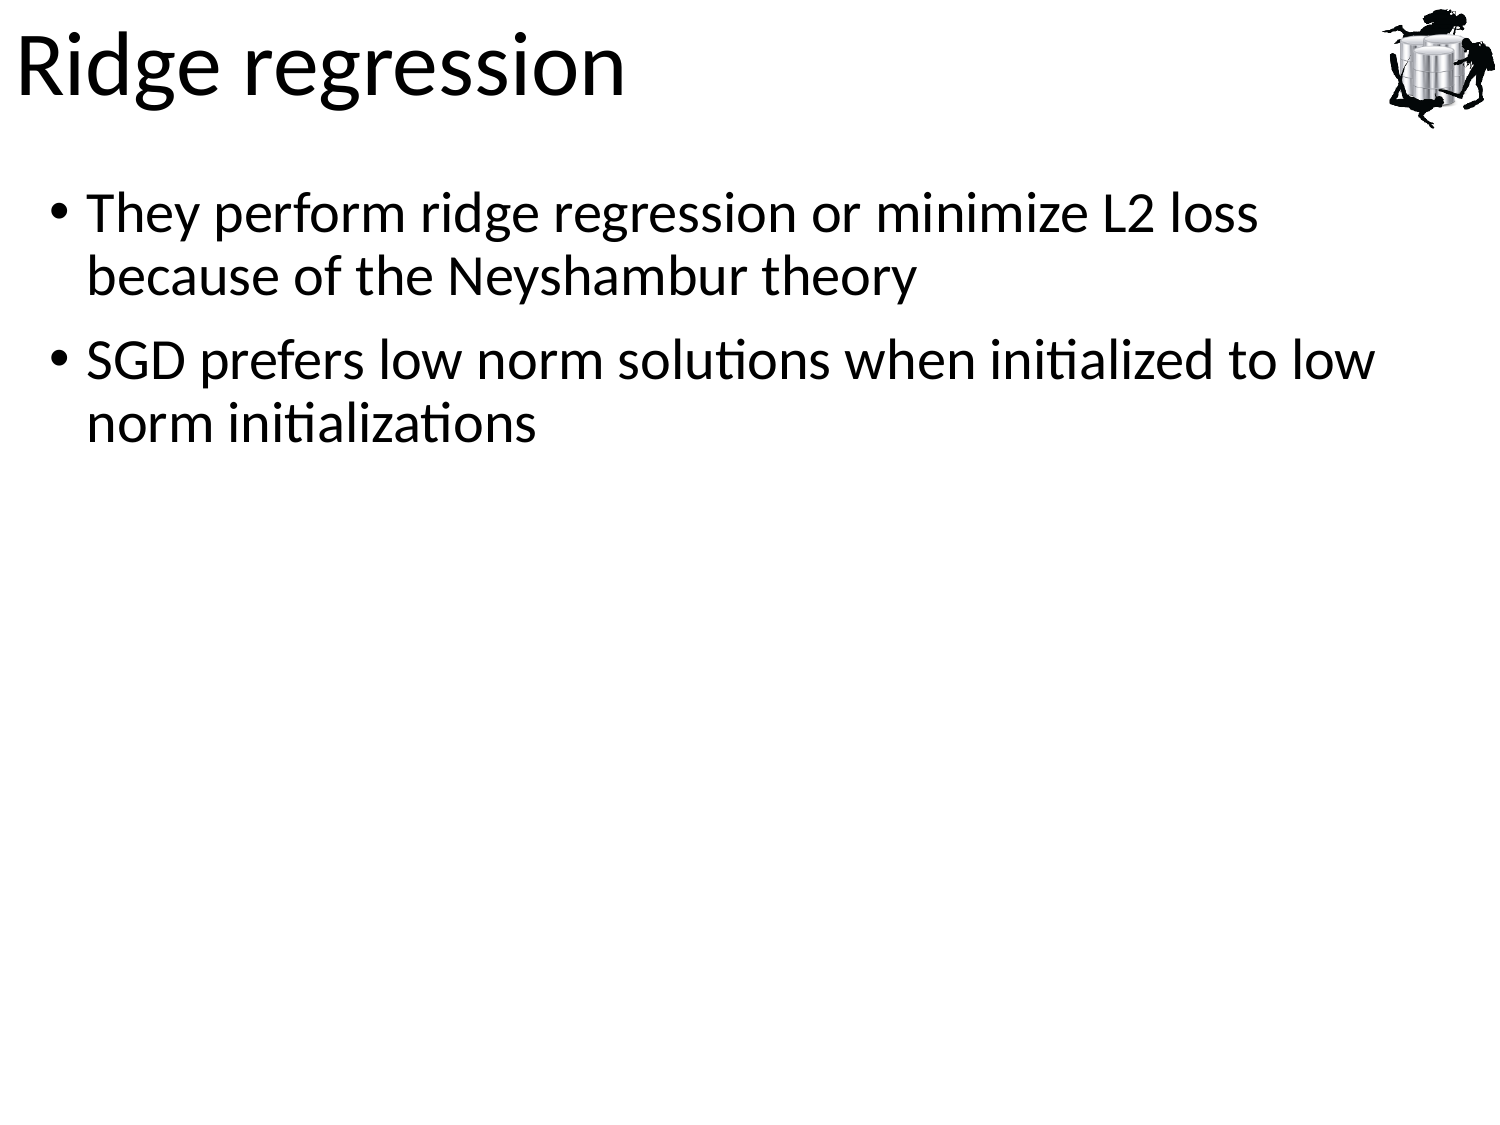

# Ridge regression
They perform ridge regression or minimize L2 loss because of the Neyshambur theory
SGD prefers low norm solutions when initialized to low norm initializations